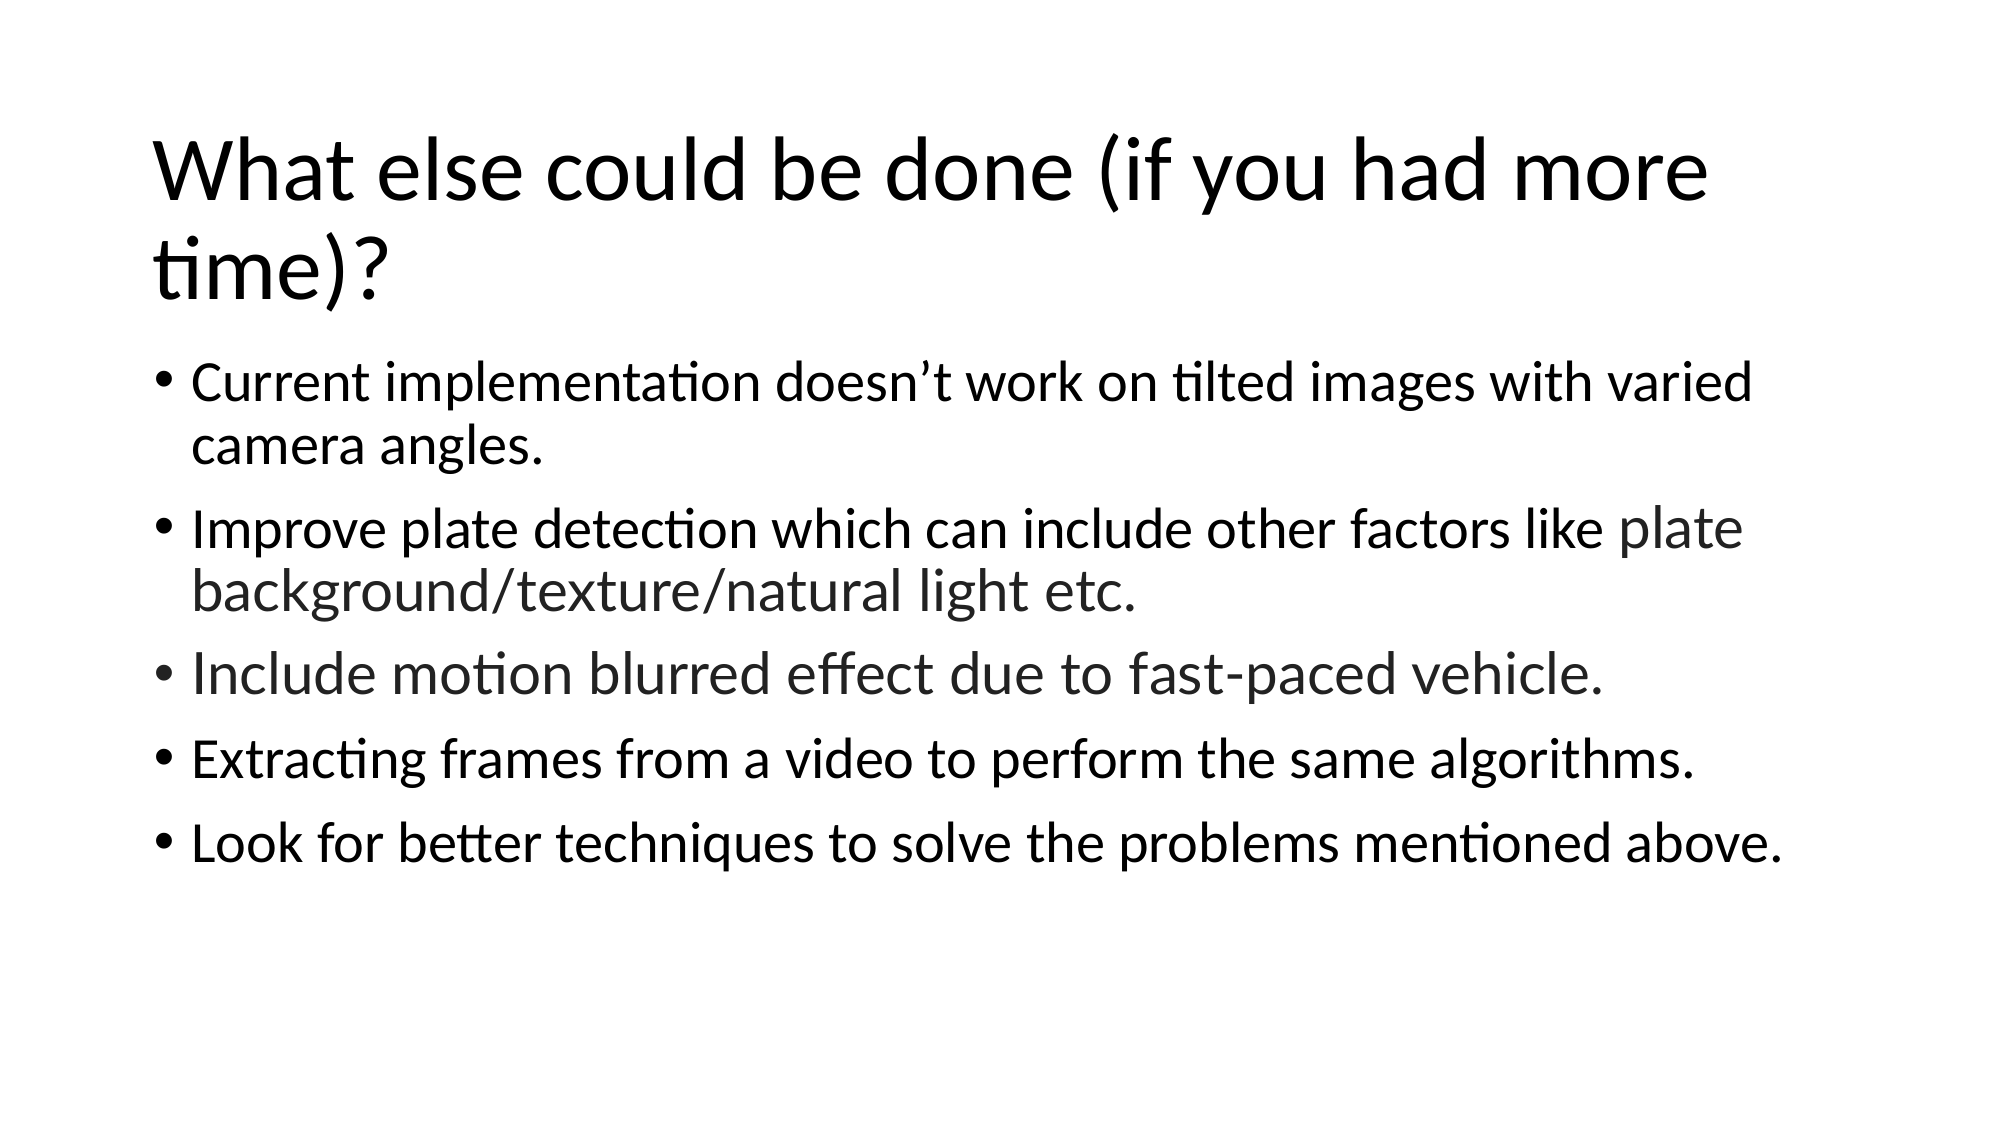

# What else could be done (if you had more time)?
Current implementation doesn’t work on tilted images with varied camera angles.
Improve plate detection which can include other factors like plate background/texture/natural light etc.
Include motion blurred effect due to fast-paced vehicle.
Extracting frames from a video to perform the same algorithms.
Look for better techniques to solve the problems mentioned above.